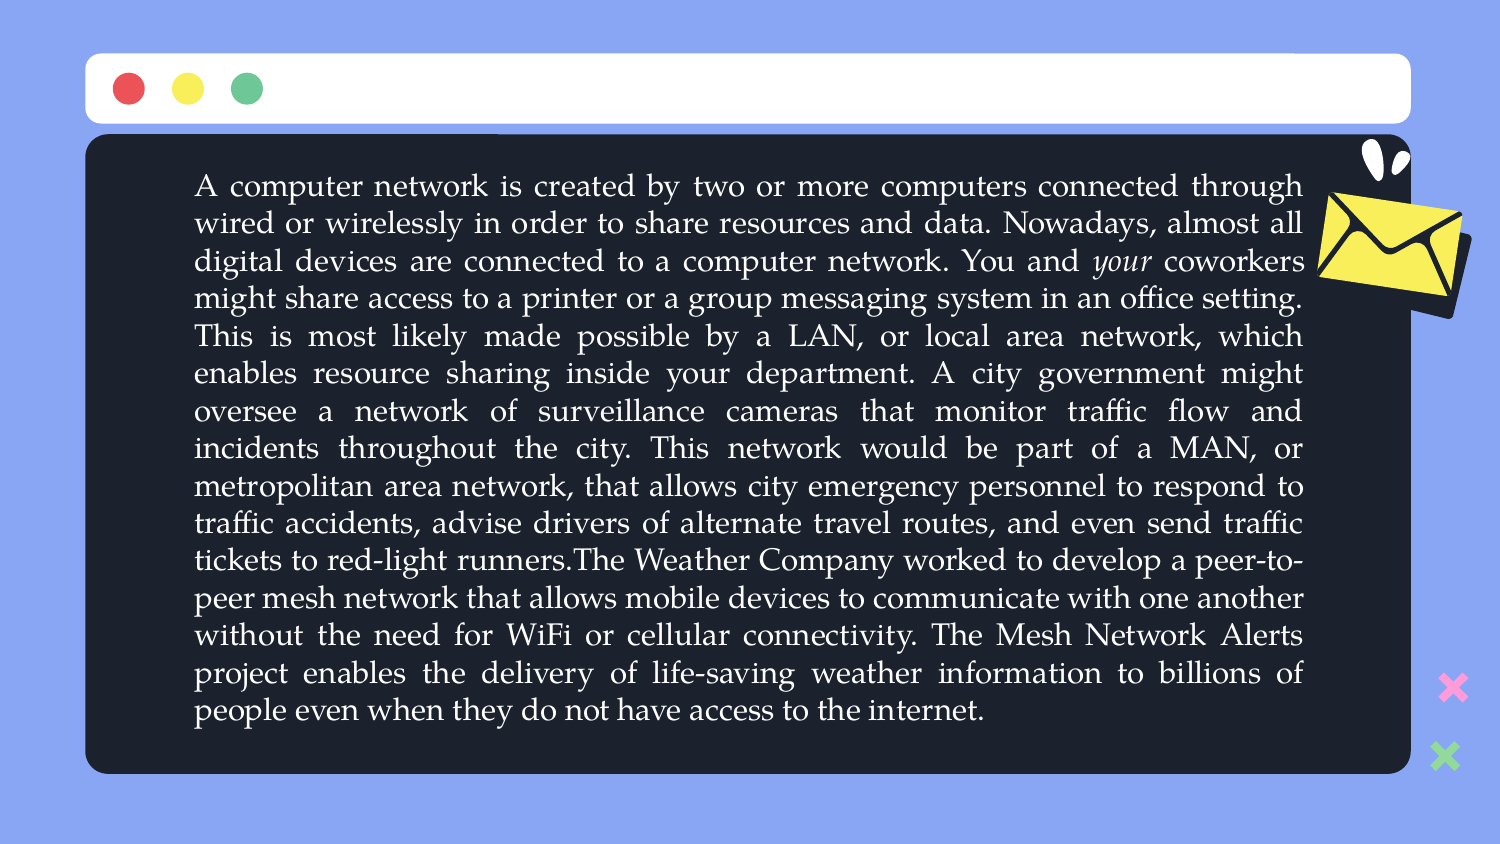

A computer network is created by two or more computers connected through wired or wirelessly in order to share resources and data. Nowadays, almost all digital devices are connected to a computer network. You and your coworkers might share access to a printer or a group messaging system in an office setting. This is most likely made possible by a LAN, or local area network, which enables resource sharing inside your department. A city government might oversee a network of surveillance cameras that monitor traffic flow and incidents throughout the city. This network would be part of a MAN, or metropolitan area network, that allows city emergency personnel to respond to traffic accidents, advise drivers of alternate travel routes, and even send traffic tickets to red-light runners.The Weather Company worked to develop a peer-to-peer mesh network that allows mobile devices to communicate with one another without the need for WiFi or cellular connectivity. The Mesh Network Alerts project enables the delivery of life-saving weather information to billions of people even when they do not have access to the internet.